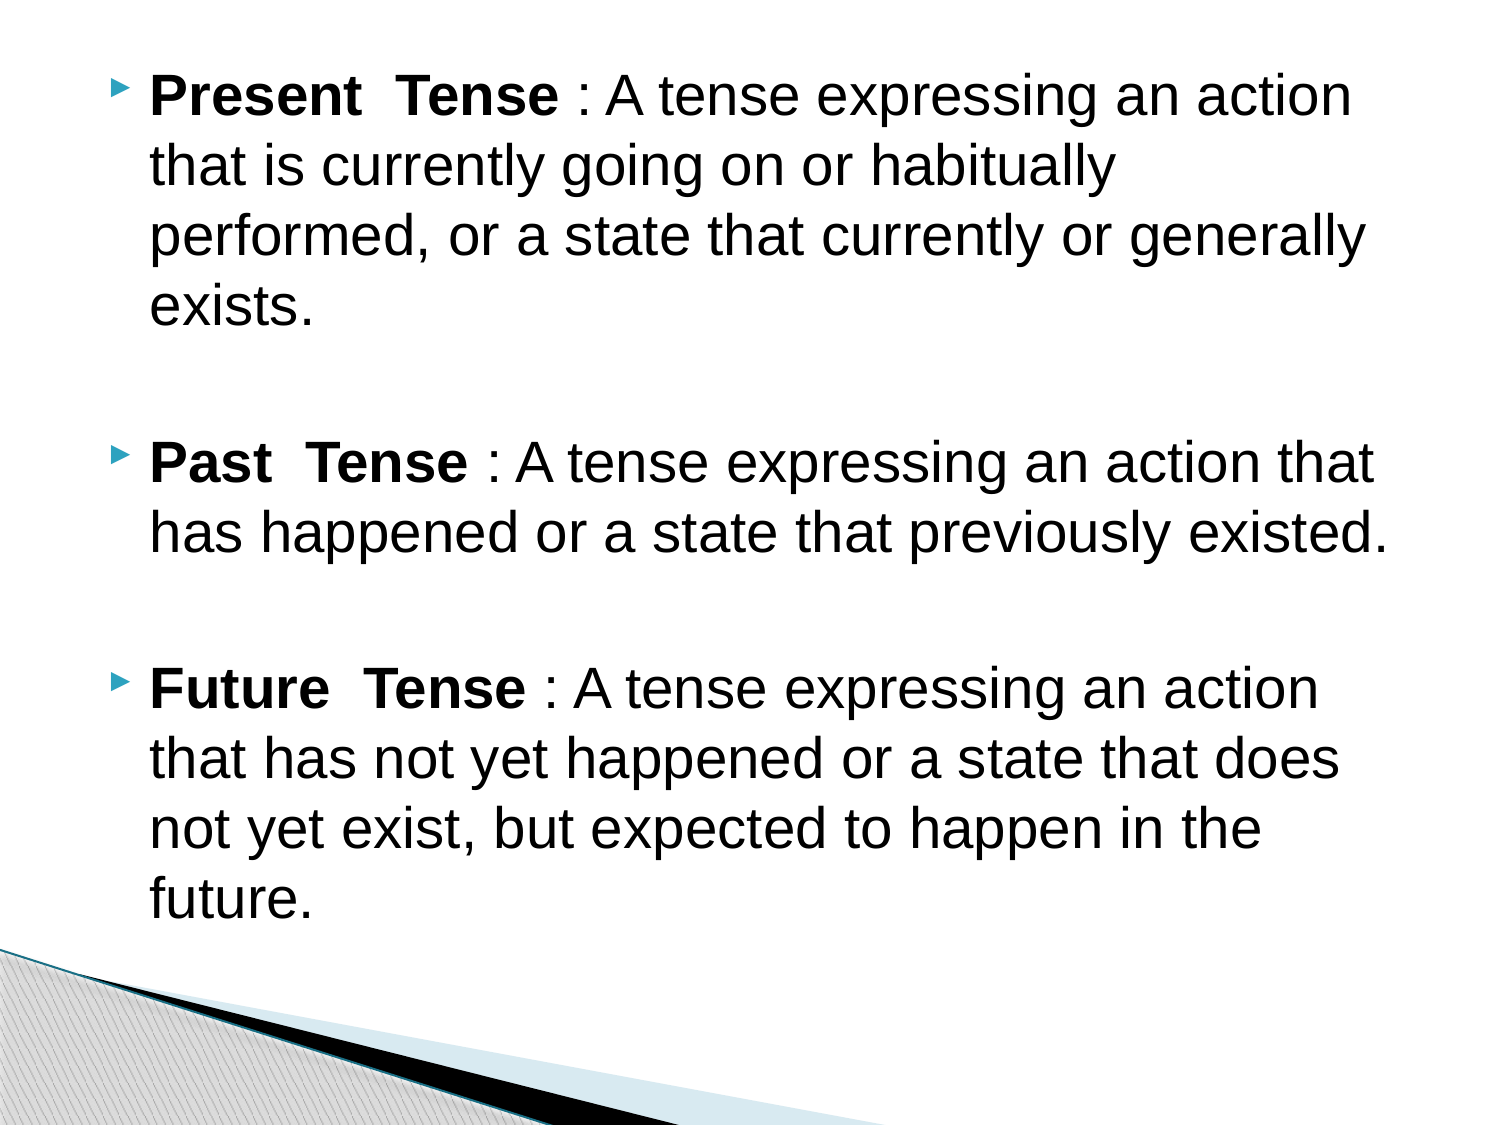

Present  Tense : A tense expressing an action that is currently going on or habitually performed, or a state that currently or generally exists.

Past  Tense : A tense expressing an action that has happened or a state that previously existed.

Future  Tense : A tense expressing an action that has not yet happened or a state that does not yet exist, but expected to happen in the future.